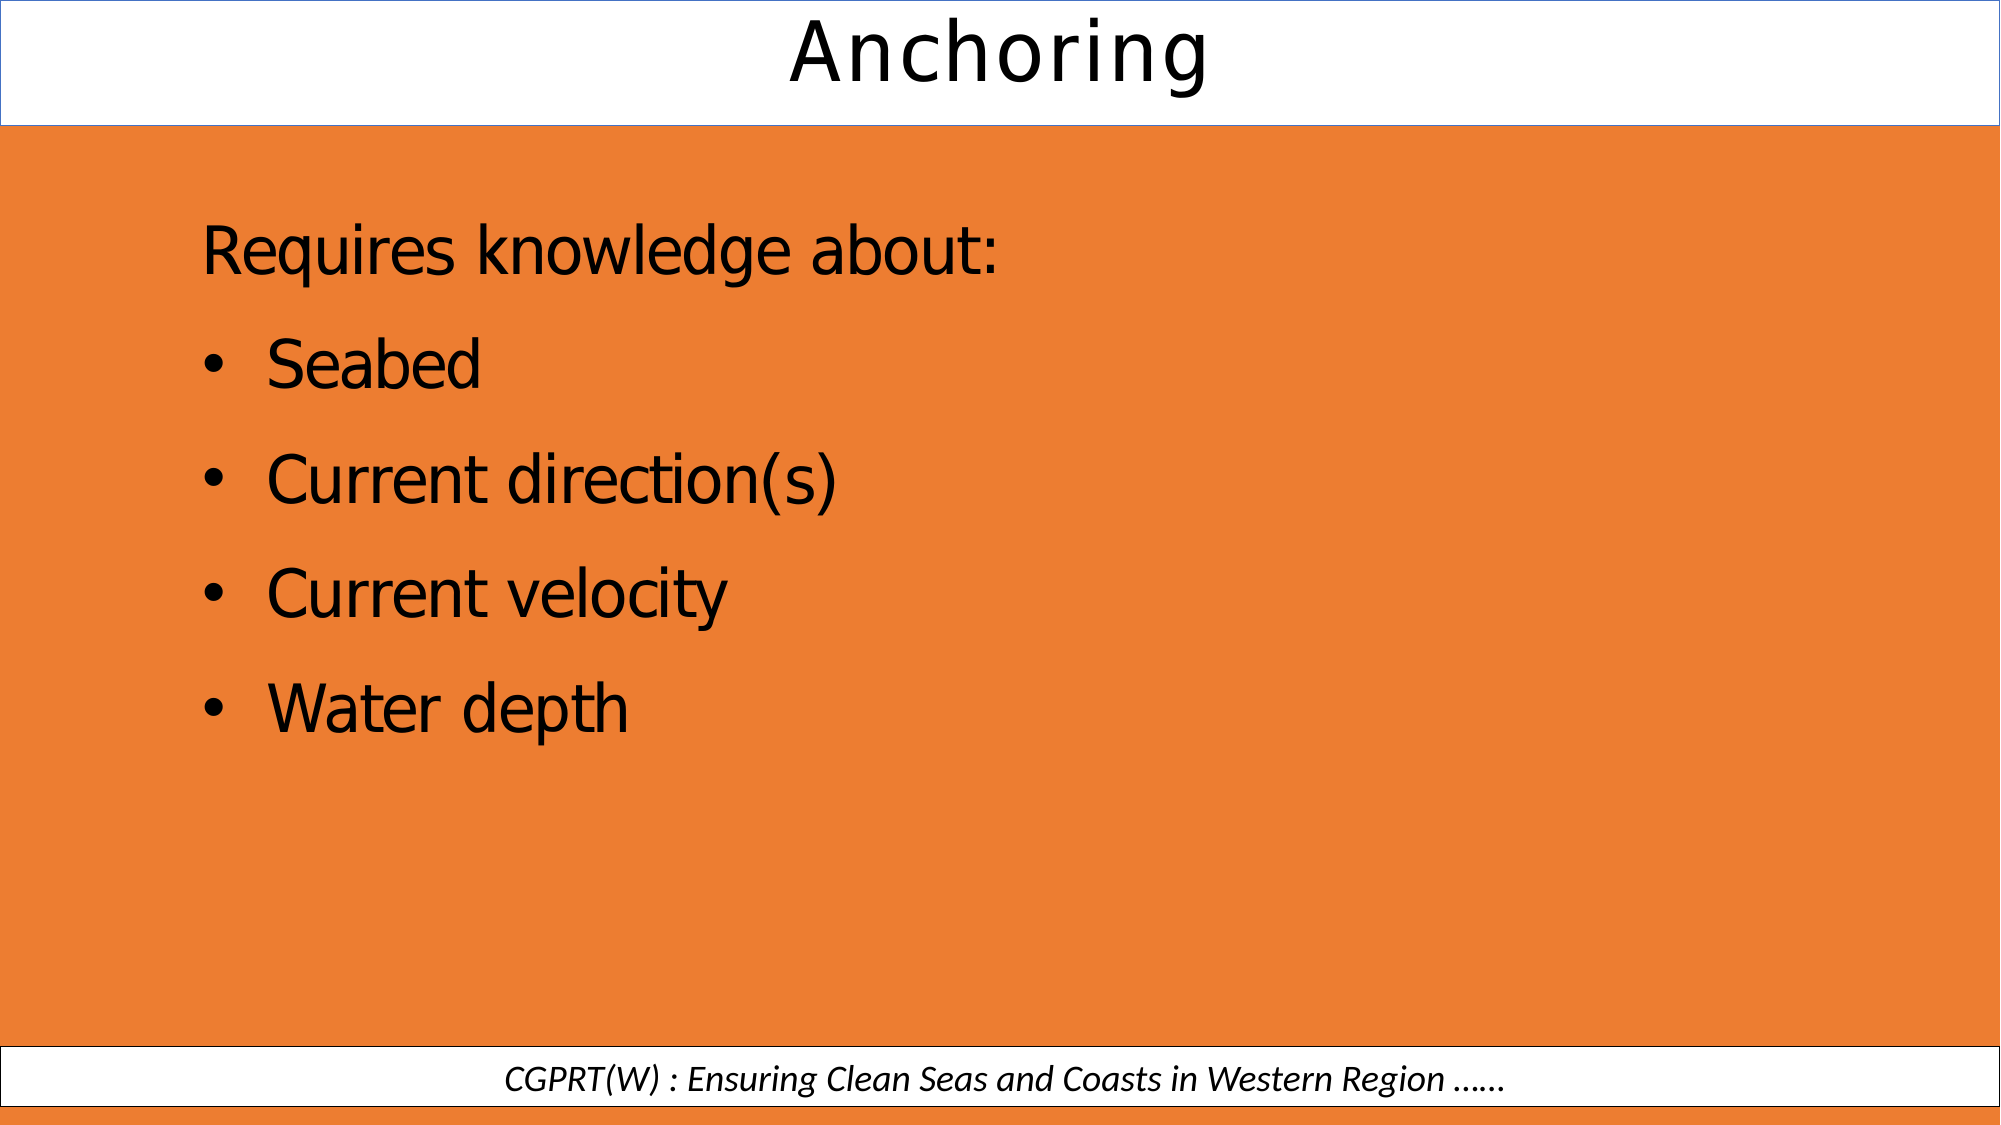

Anchoring
Requires knowledge about:
Seabed
Current direction(s)
Current velocity
Water depth
 CGPRT(W) : Ensuring Clean Seas and Coasts in Western Region ……